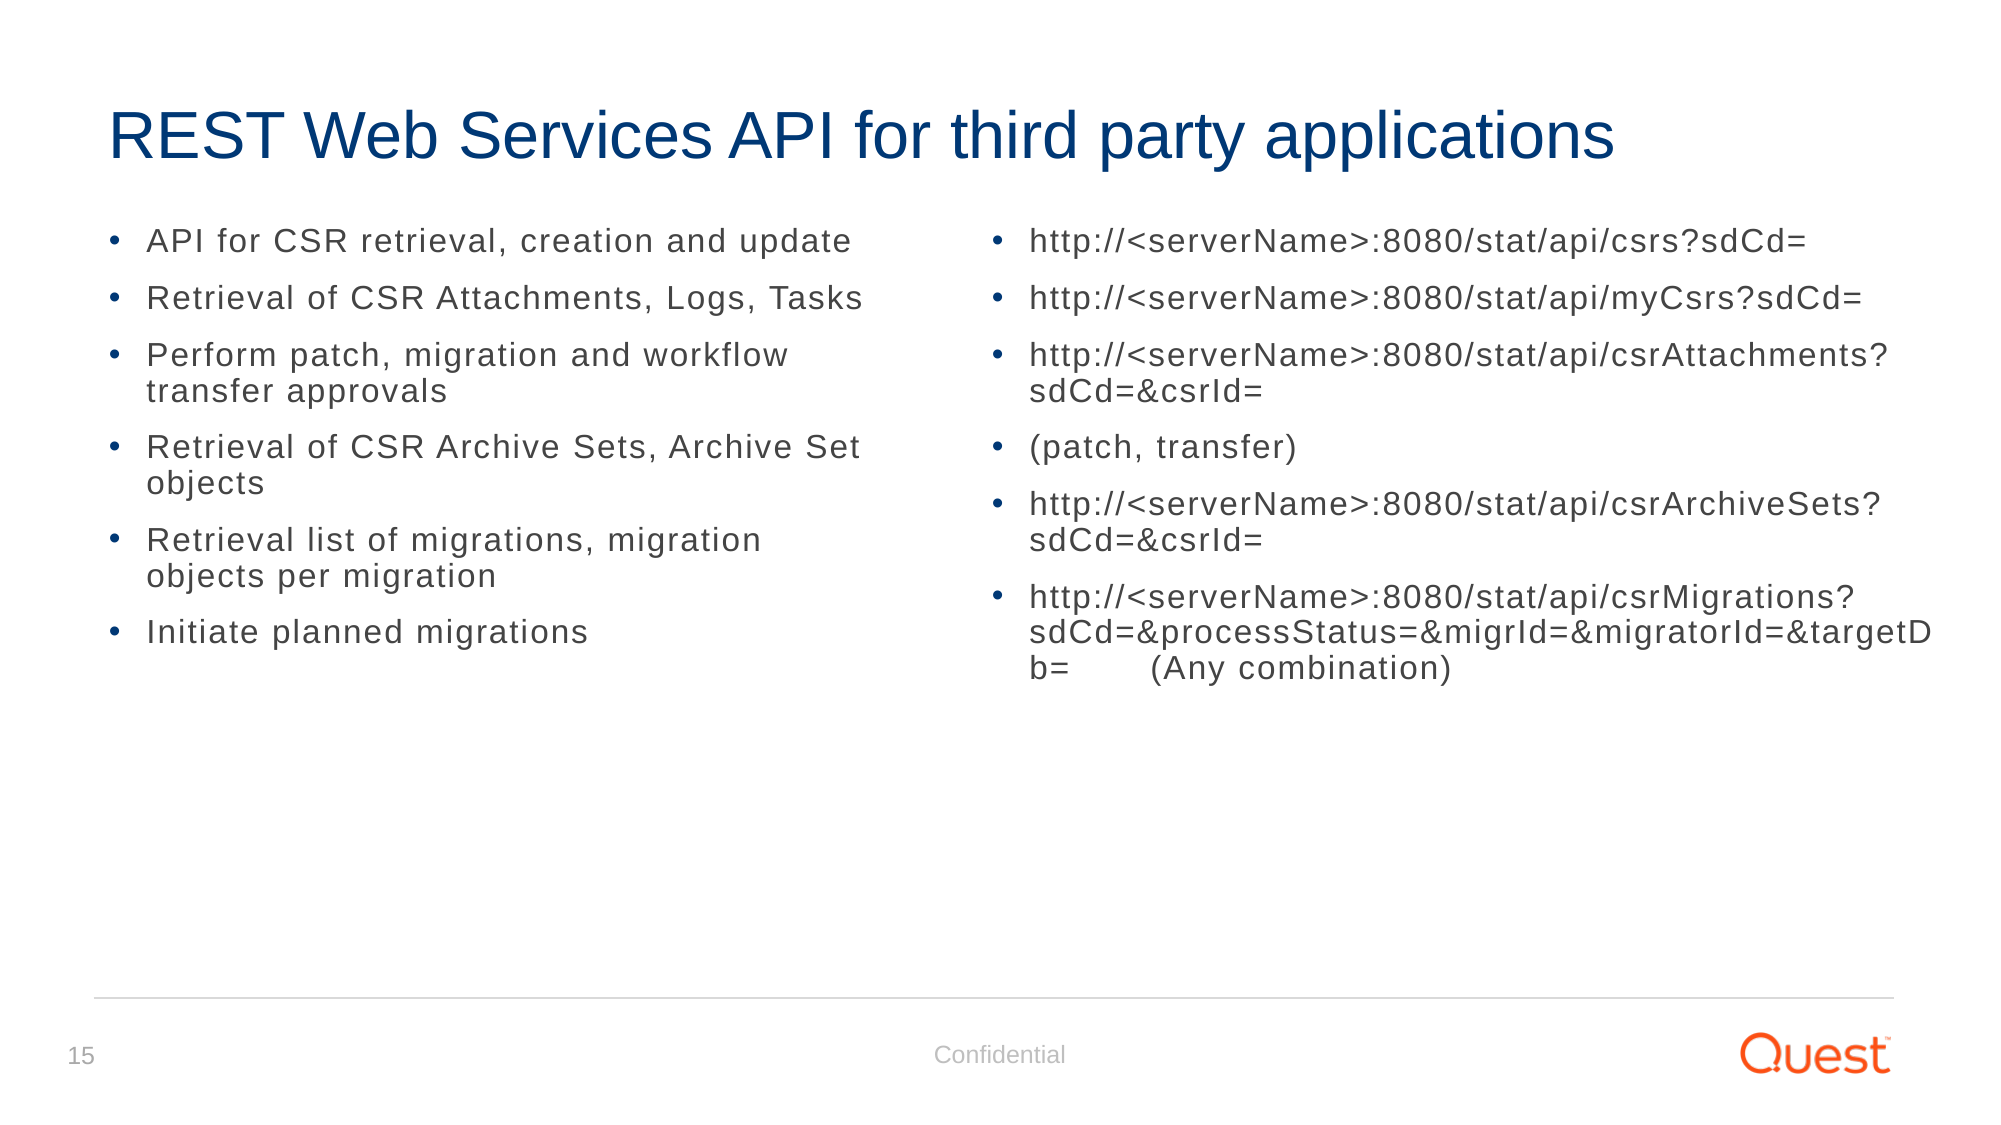

REST Web Services API for third party applications
API for CSR retrieval, creation and update
Retrieval of CSR Attachments, Logs, Tasks
Perform patch, migration and workflow transfer approvals
Retrieval of CSR Archive Sets, Archive Set objects
Retrieval list of migrations, migration objects per migration
Initiate planned migrations

http://<serverName>:8080/stat/api/csrs?sdCd=
http://<serverName>:8080/stat/api/myCsrs?sdCd=
http://<serverName>:8080/stat/api/csrAttachments?sdCd=&csrId=
(patch, transfer)
http://<serverName>:8080/stat/api/csrArchiveSets?sdCd=&csrId=
http://<serverName>:8080/stat/api/csrMigrations?sdCd=&processStatus=&migrId=&migratorId=&targetDb=       (Any combination)